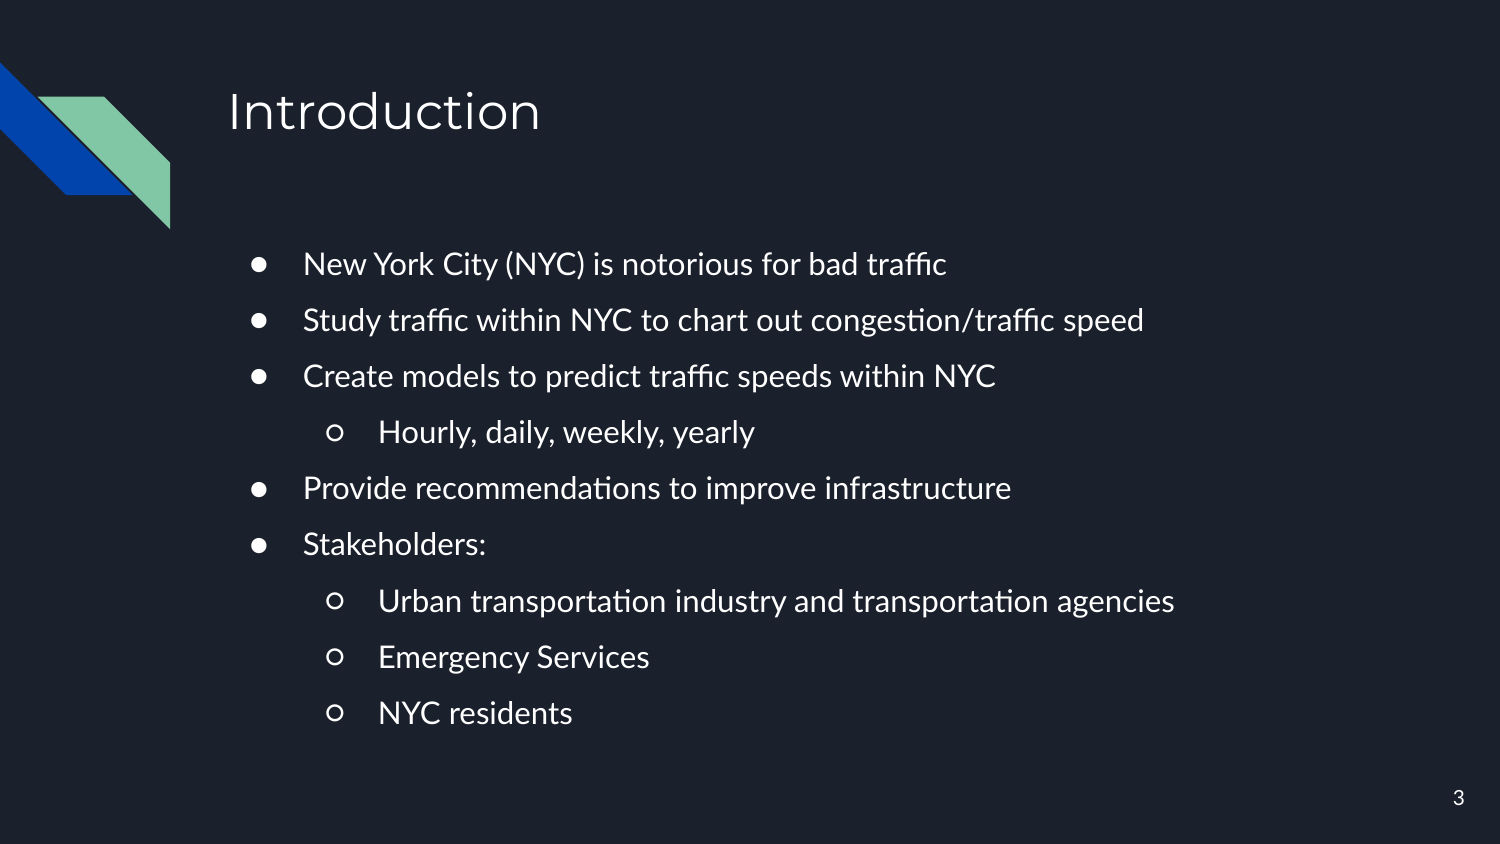

# Introduction
New York City (NYC) is notorious for bad traffic
Study traffic within NYC to chart out congestion/traffic speed
Create models to predict traffic speeds within NYC
Hourly, daily, weekly, yearly
Provide recommendations to improve infrastructure
Stakeholders:
Urban transportation industry and transportation agencies
Emergency Services
NYC residents
3